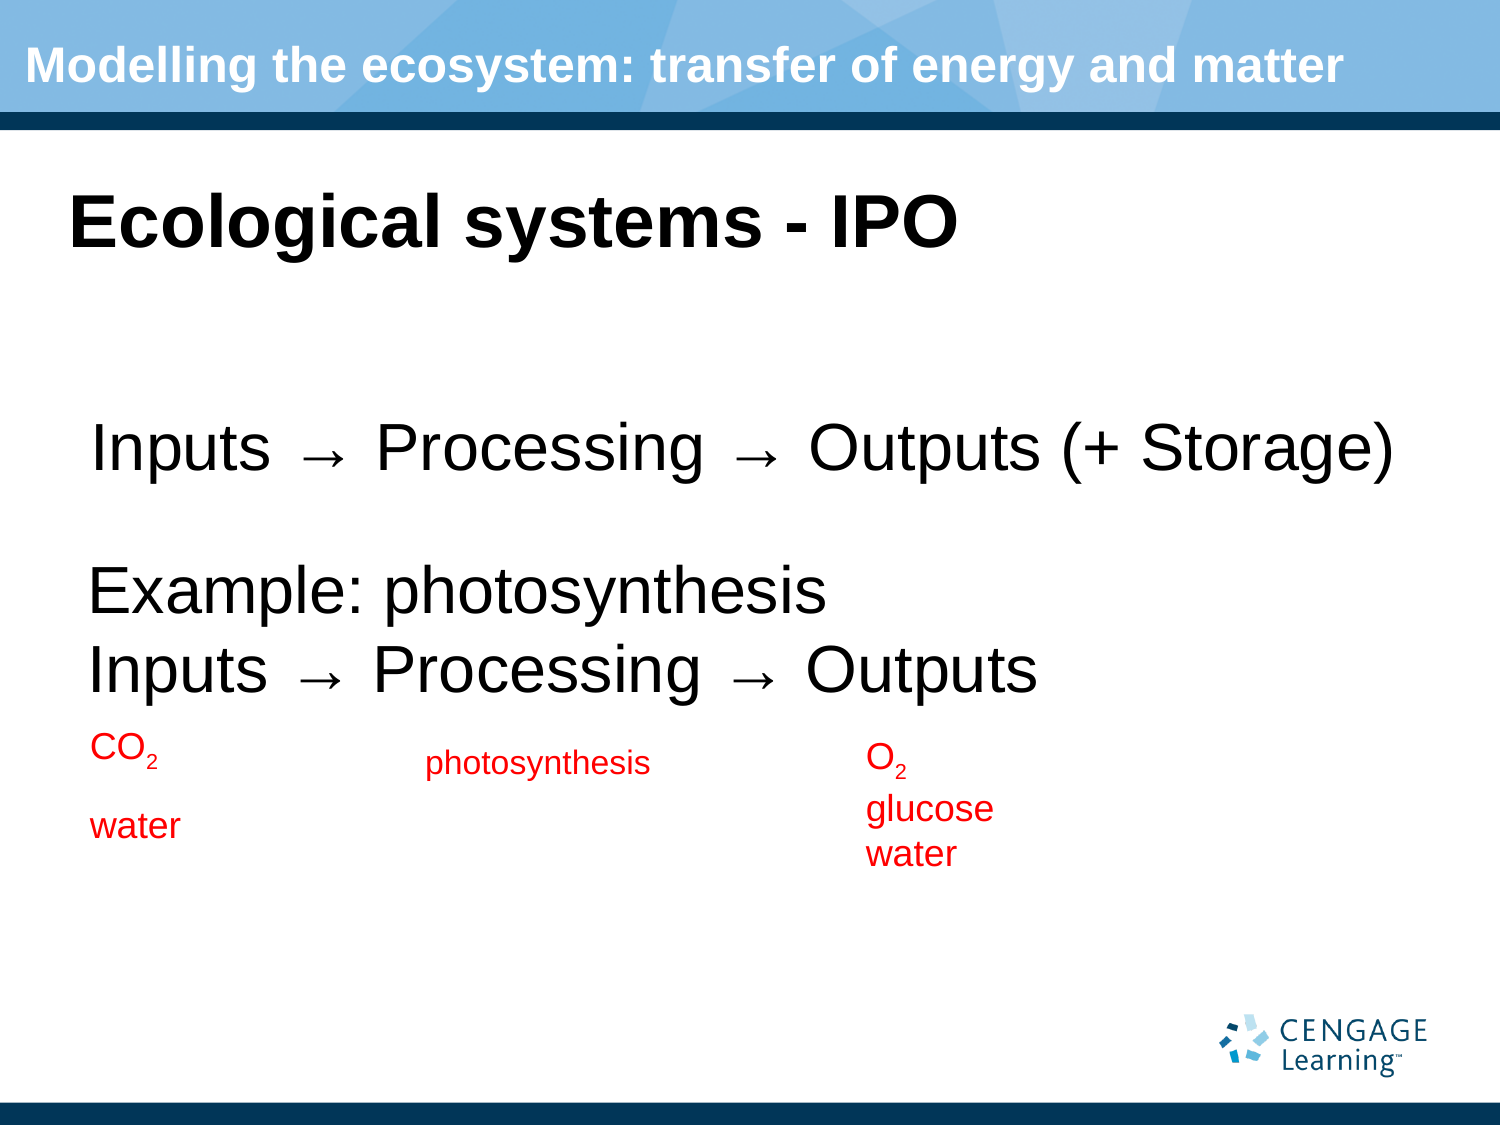

Modelling the ecosystem: transfer of energy and matter
# Ecological systems - IPO
Inputs → Processing → Outputs (+ Storage)

 Example: photosynthesis
 Inputs → Processing → Outputs
  CO2		photosynthesis
  water

O2
glucose
water